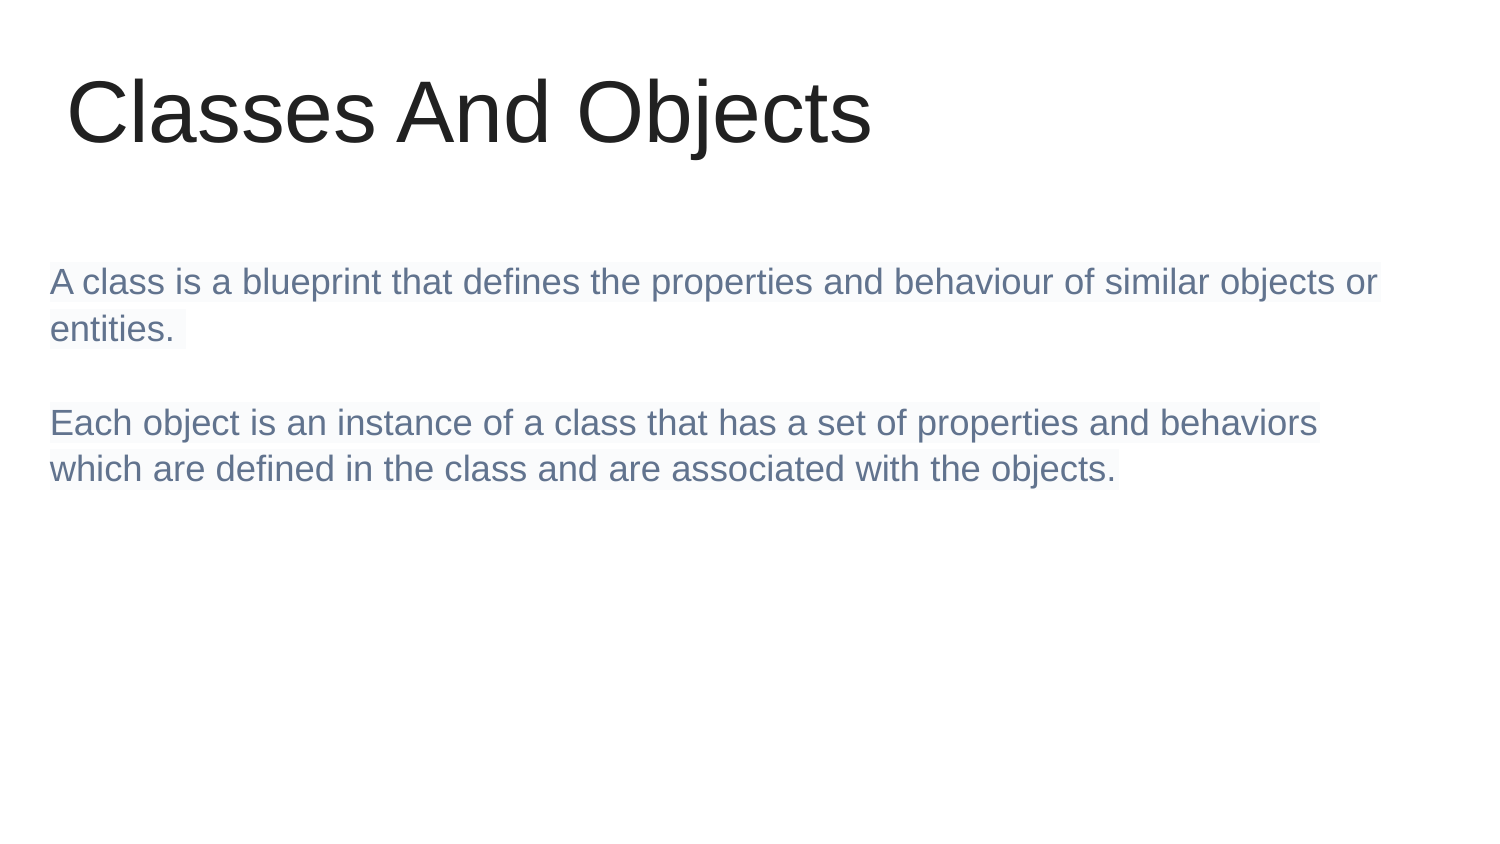

Classes And Objects
A class is a blueprint that defines the properties and behaviour of similar objects or entities.
Each object is an instance of a class that has a set of properties and behaviors which are defined in the class and are associated with the objects.